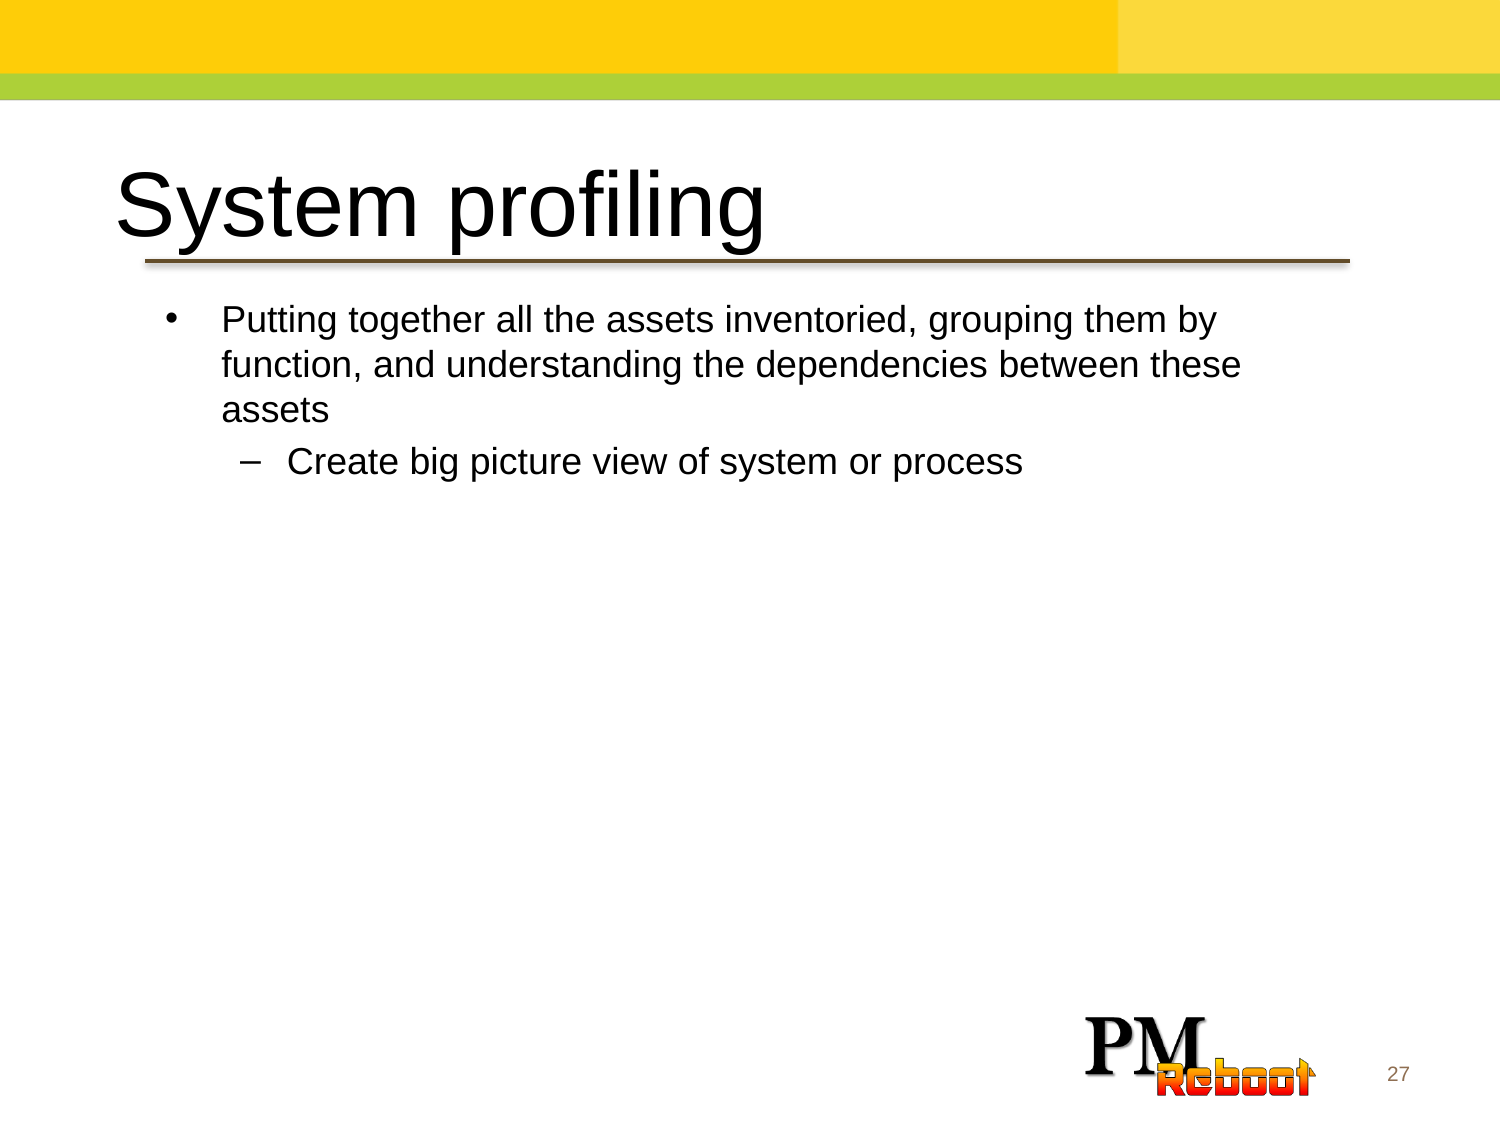

System profiling
Putting together all the assets inventoried, grouping them by function, and understanding the dependencies between these assets
Create big picture view of system or process
27